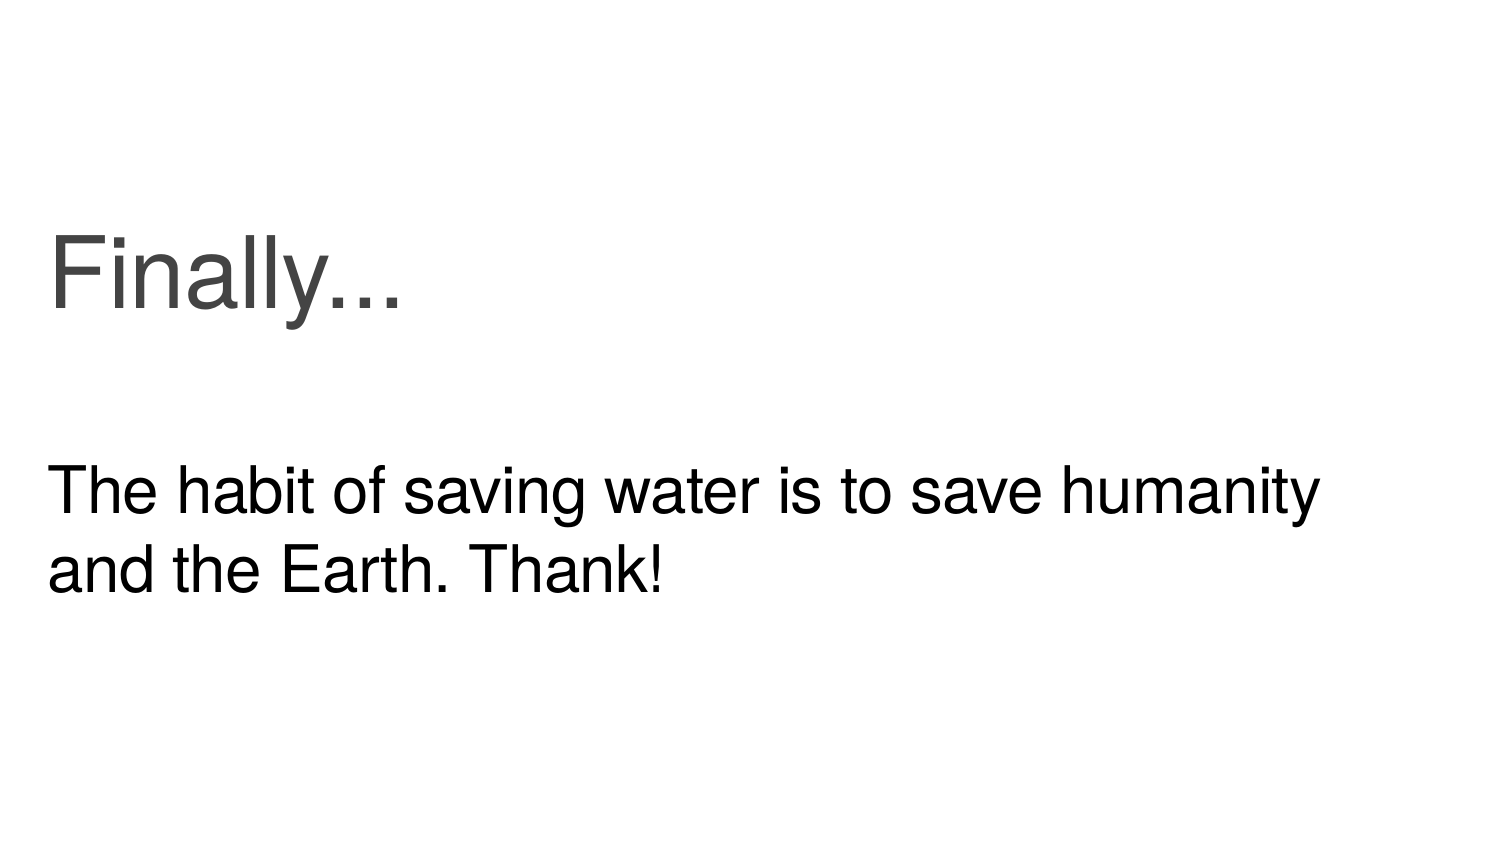

#
Finally...

The habit of saving water is to save humanity and the Earth. Thank!